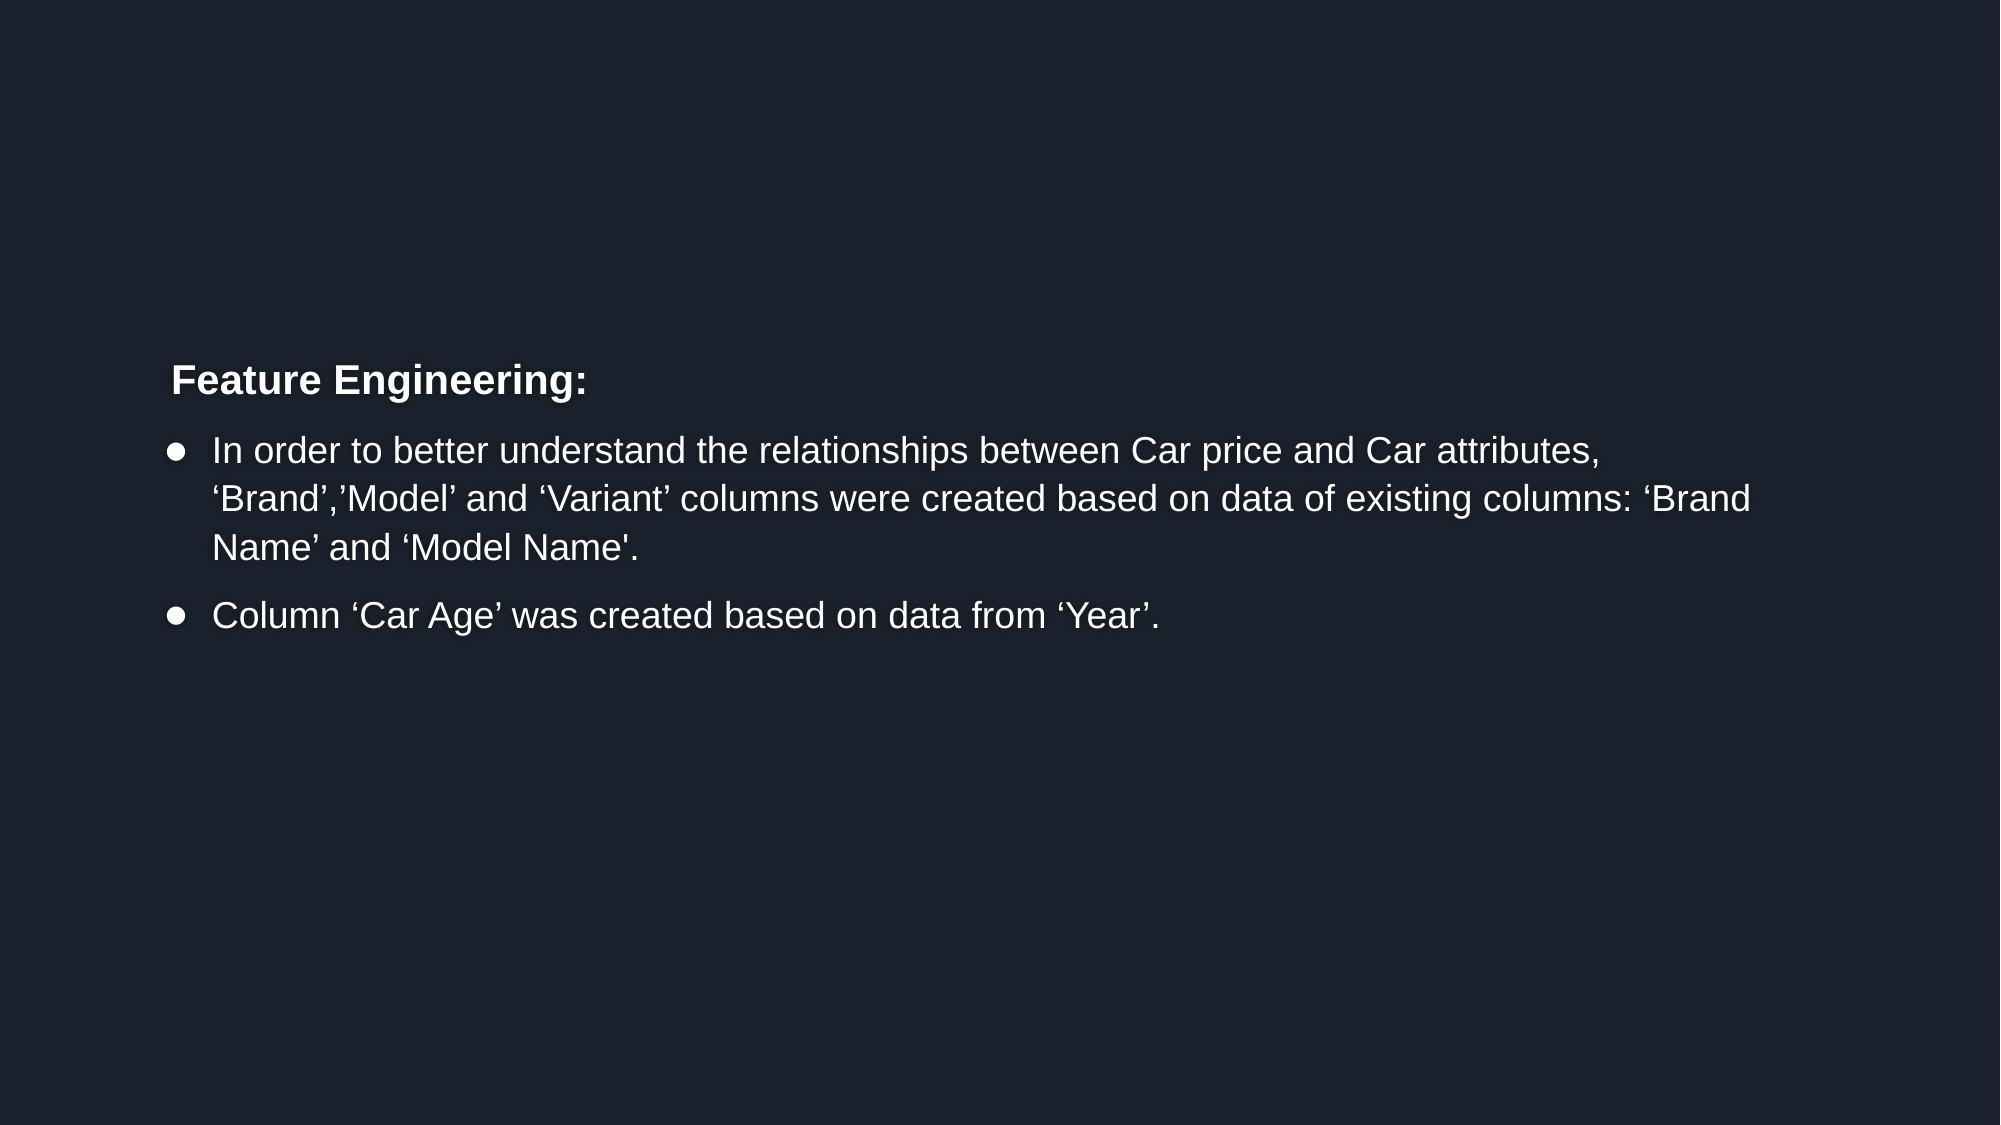

#
Feature Engineering:
In order to better understand the relationships between Car price and Car attributes, ‘Brand’,’Model’ and ‘Variant’ columns were created based on data of existing columns: ‘Brand Name’ and ‘Model Name'.
Column ‘Car Age’ was created based on data from ‘Year’.